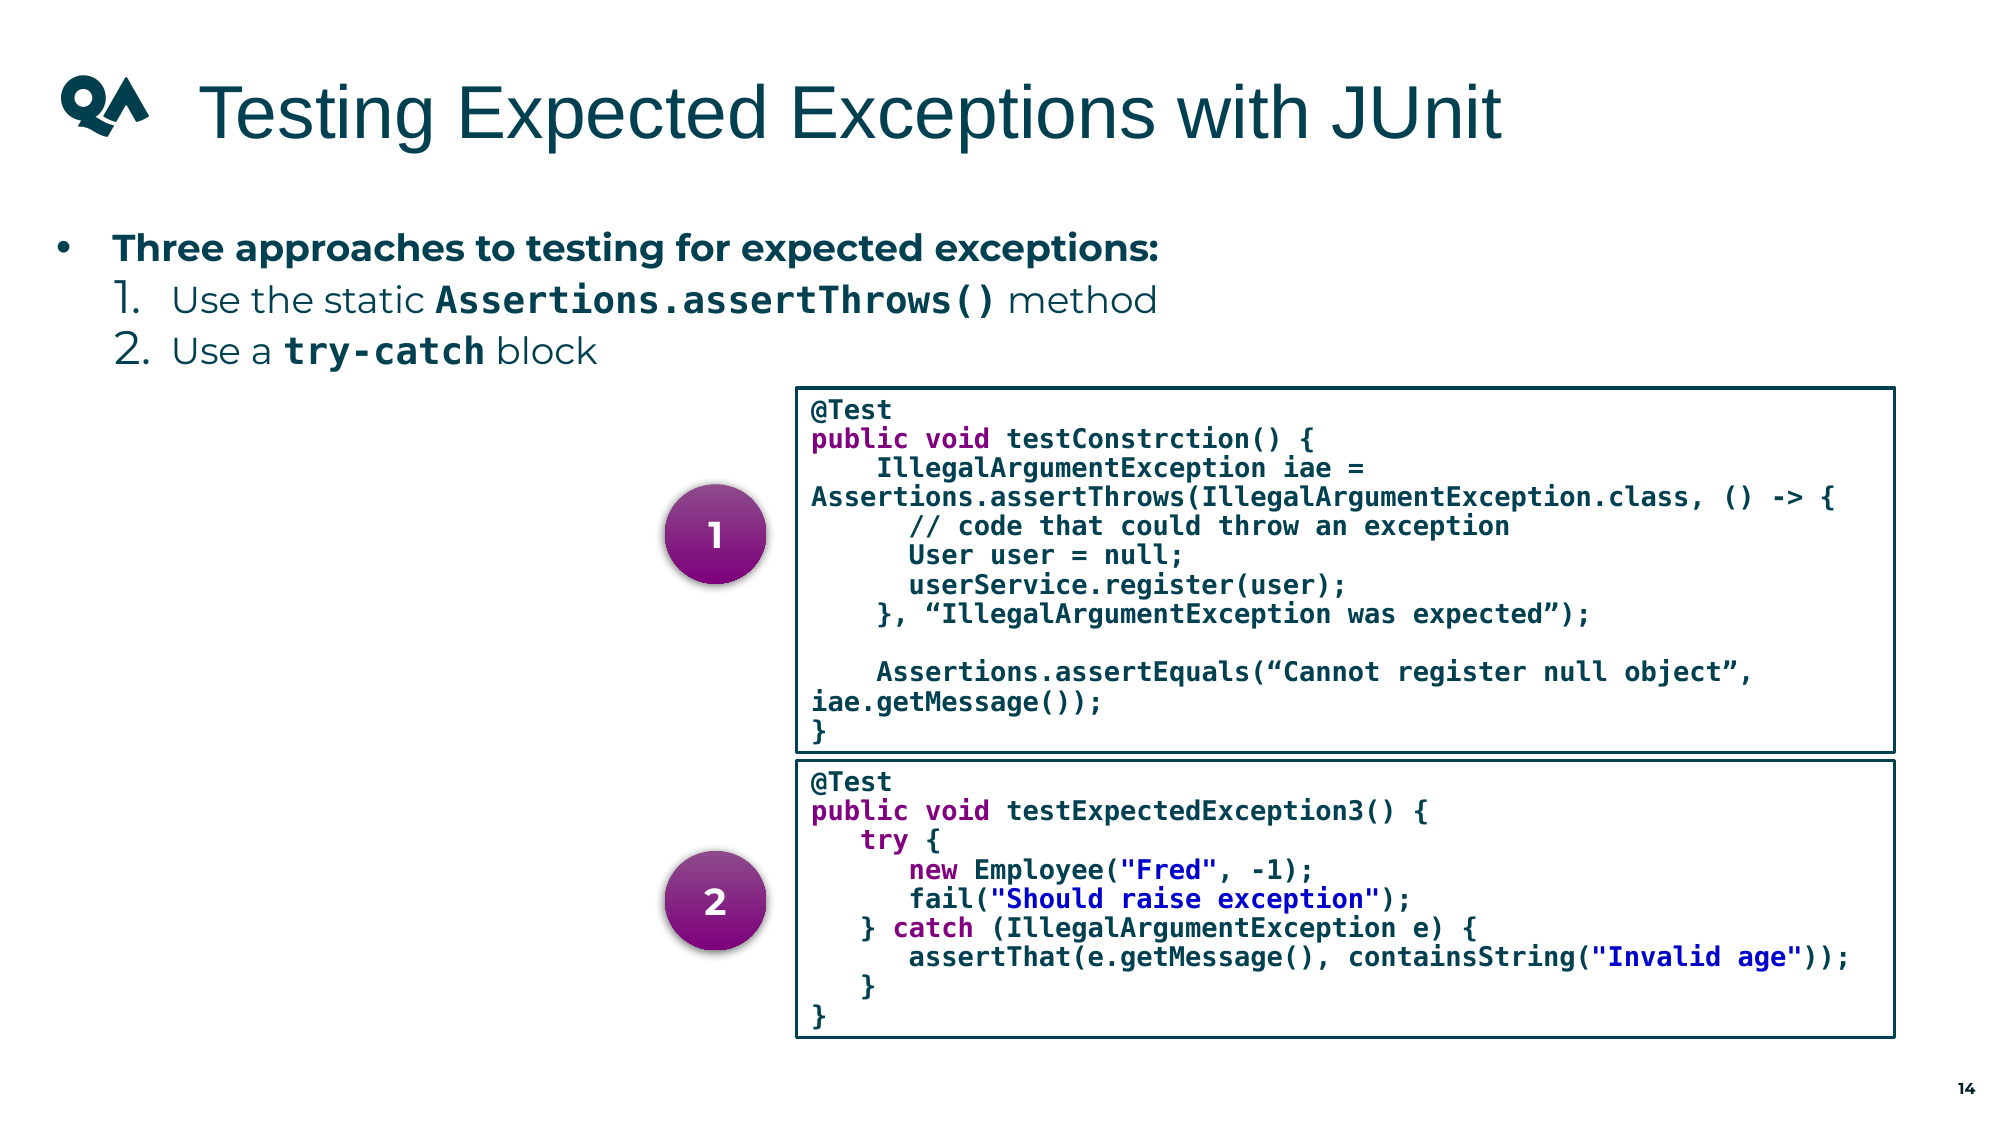

# Testing Expected Exceptions with JUnit
Three approaches to testing for expected exceptions:
Use the static Assertions.assertThrows() method
Use a try-catch block

@Test
public void testConstrction() {
    IllegalArgumentException iae = Assertions.assertThrows(IllegalArgumentException.class, () -> {
      // code that could throw an exception
      User user = null;
      userService.register(user);
    }, “IllegalArgumentException was expected”);

    Assertions.assertEquals(“Cannot register null object”, iae.getMessage());
}
1
@Test
public void testExpectedException3() {
   try {
      new Employee("Fred", -1);
      fail("Should raise exception");
   } catch (IllegalArgumentException e) {
      assertThat(e.getMessage(), containsString("Invalid age"));
   }
}
2
14